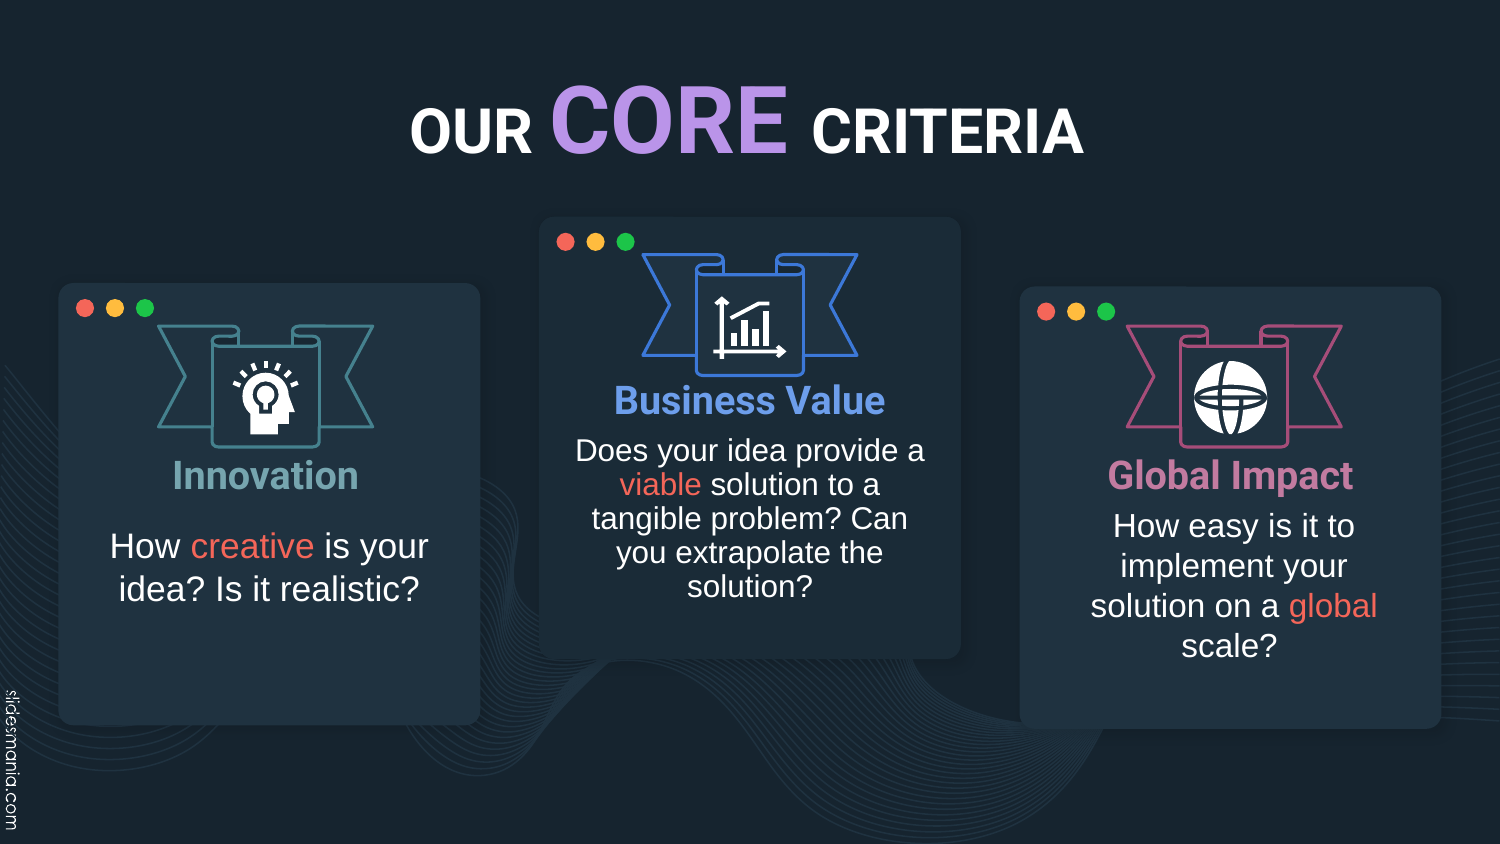

OUR CORE CRITERIA

Business Value

Does your idea provide a viable solution to a tangible problem? Can you extrapolate the solution?
Innovation
Global Impact
How easy is it to implement your solution on a global scale?

How creative is your idea? Is it realistic?